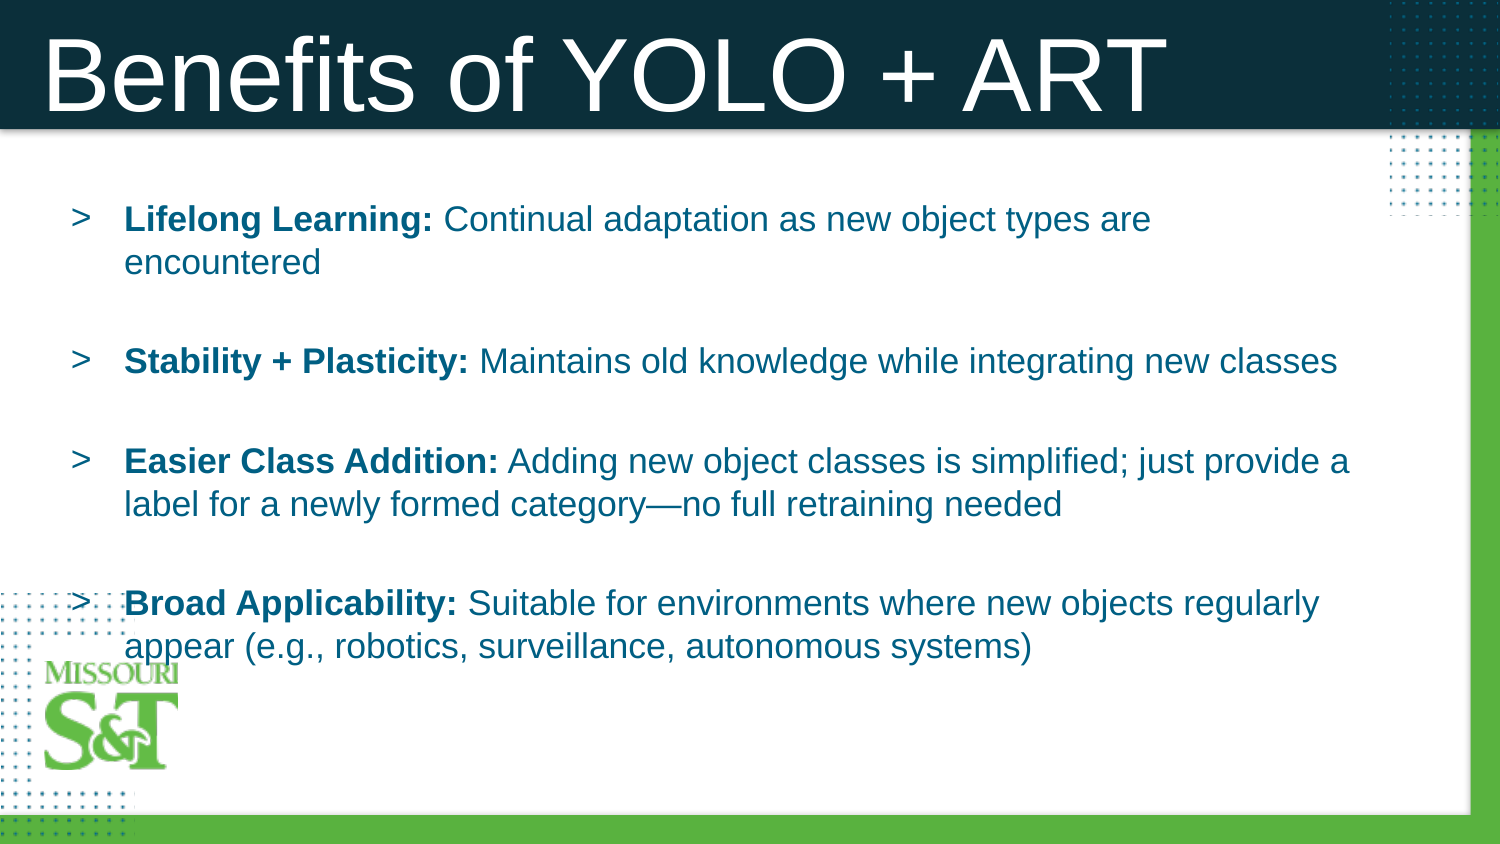

Benefits of YOLO + ART

Lifelong Learning: Continual adaptation as new object types are encountered

Stability + Plasticity: Maintains old knowledge while integrating new classes

Easier Class Addition: Adding new object classes is simplified; just provide a label for a newly formed category—no full retraining needed

Broad Applicability: Suitable for environments where new objects regularly appear (e.g., robotics, surveillance, autonomous systems)